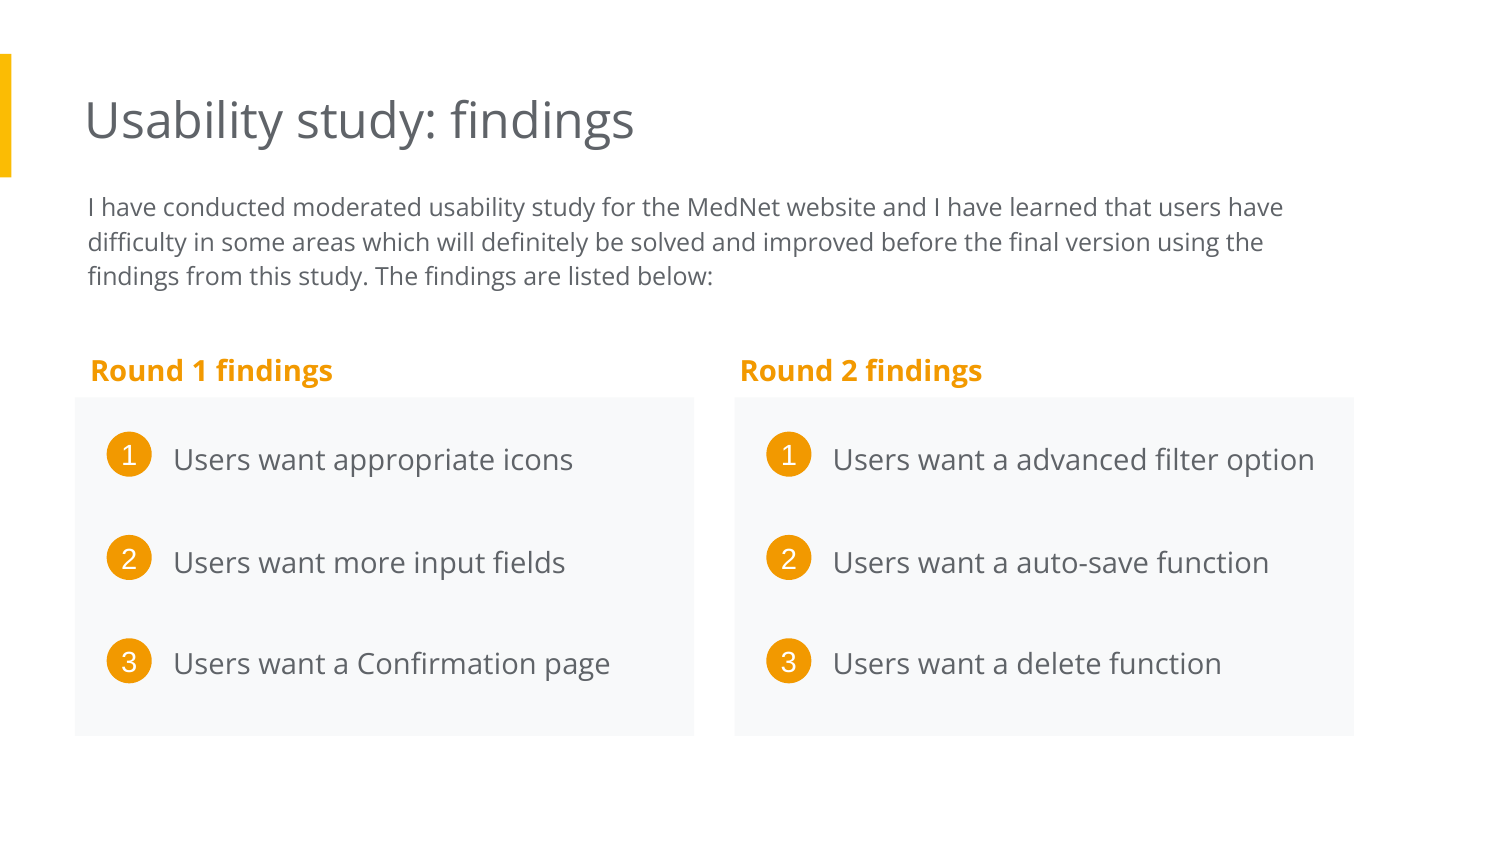

Usability study: findings
I have conducted moderated usability study for the MedNet website and I have learned that users have difficulty in some areas which will definitely be solved and improved before the final version using the findings from this study. The findings are listed below:
Round 1 findings
Round 2 findings

Users want appropriate icons
Users want a advanced filter option
1
1
Users want more input fields
Users want a auto-save function
2
2
Users want a Confirmation page
Users want a delete function
3
3